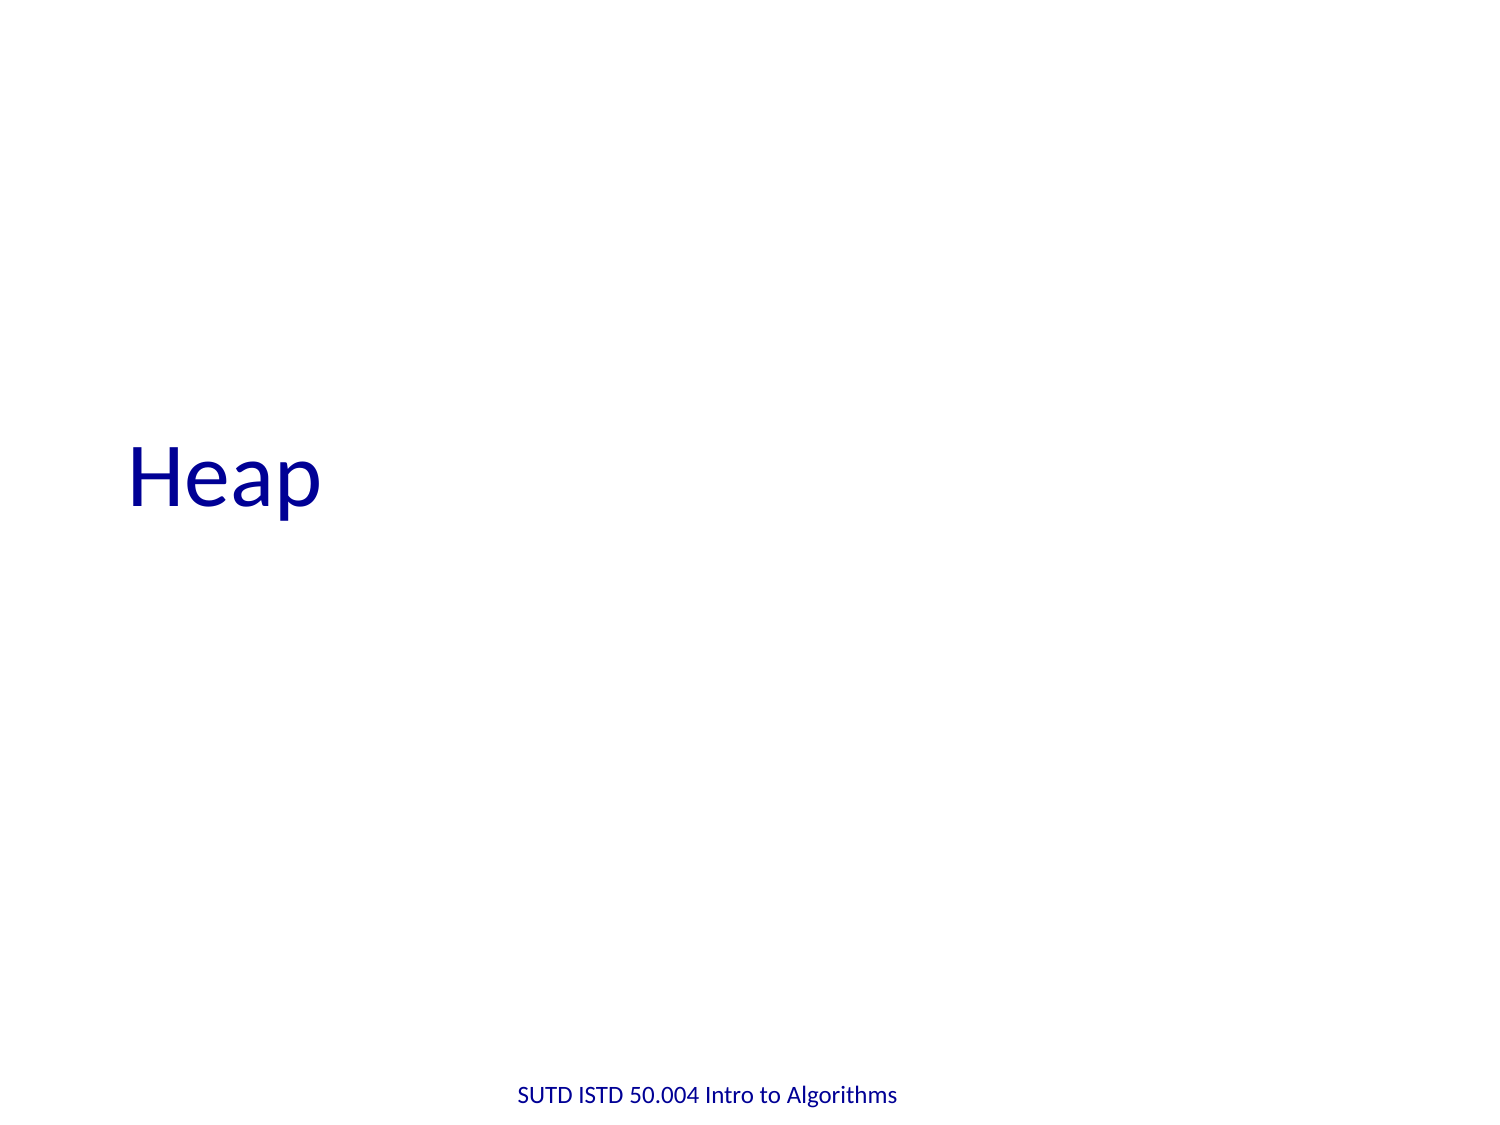

# Heap

SUTD ISTD 50.004 Intro to Algorithms